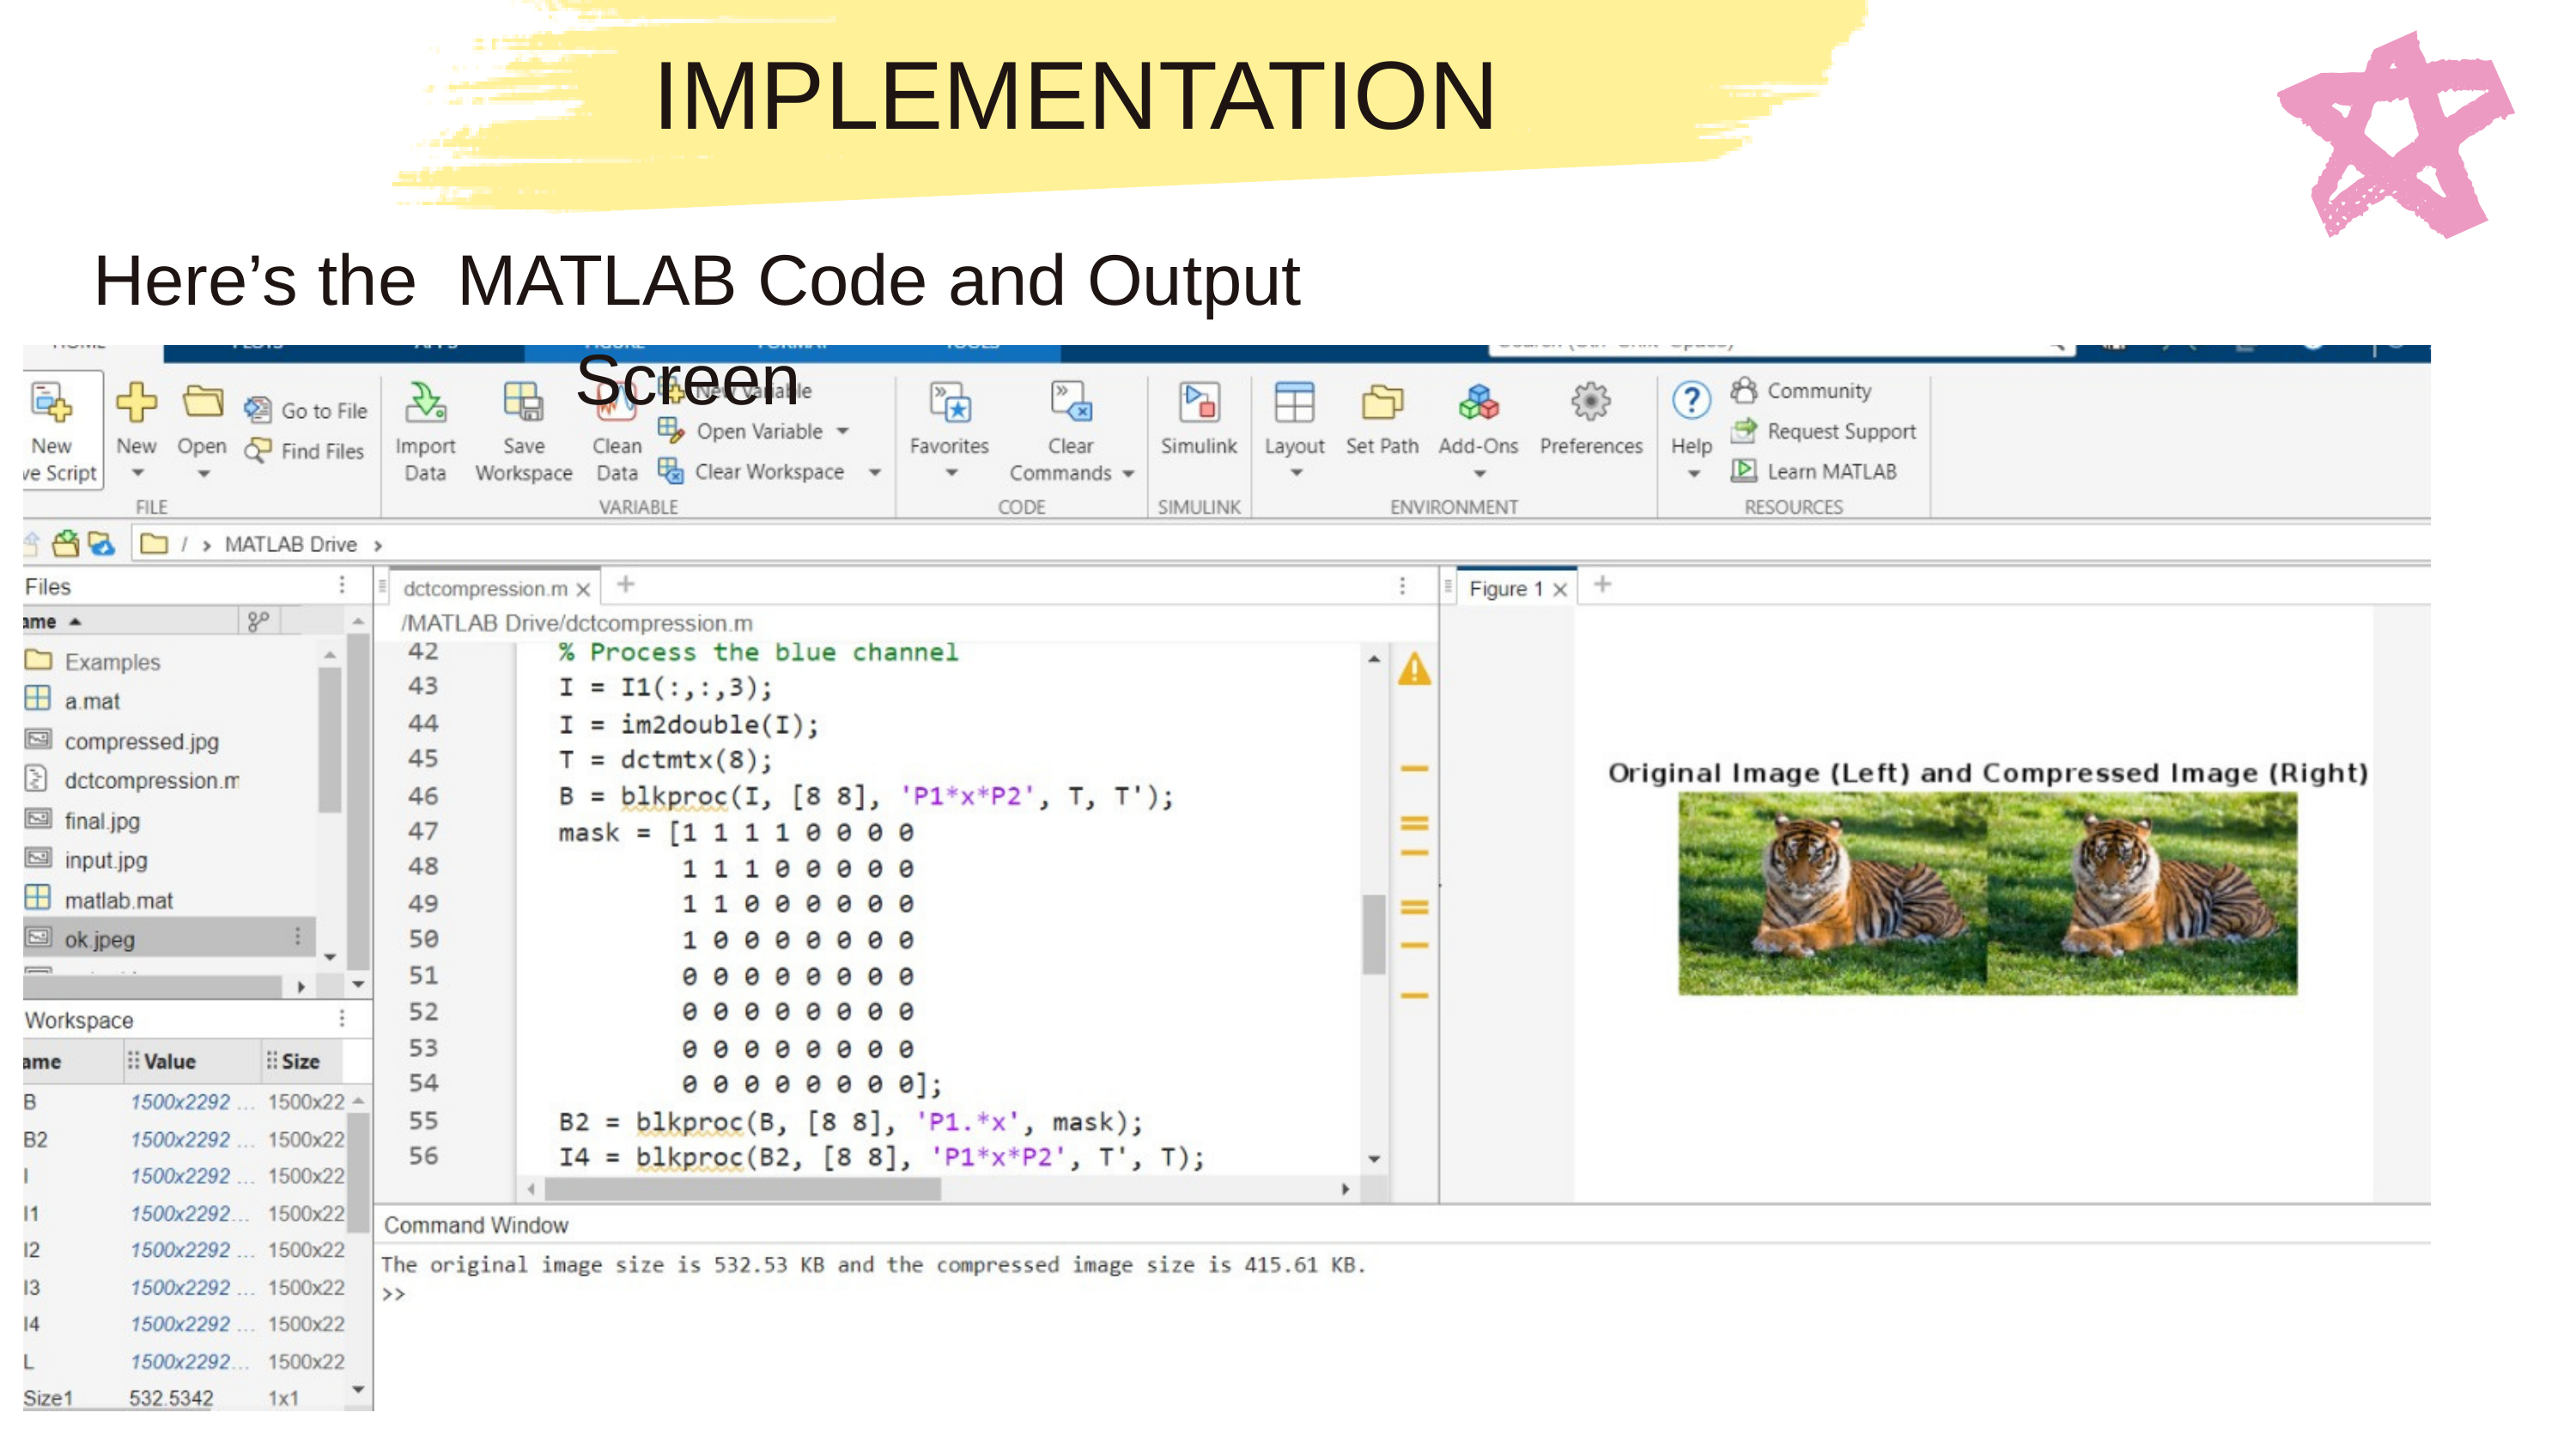

IMPLEMENTATION

Here’s the  MATLAB Code and Output Screen